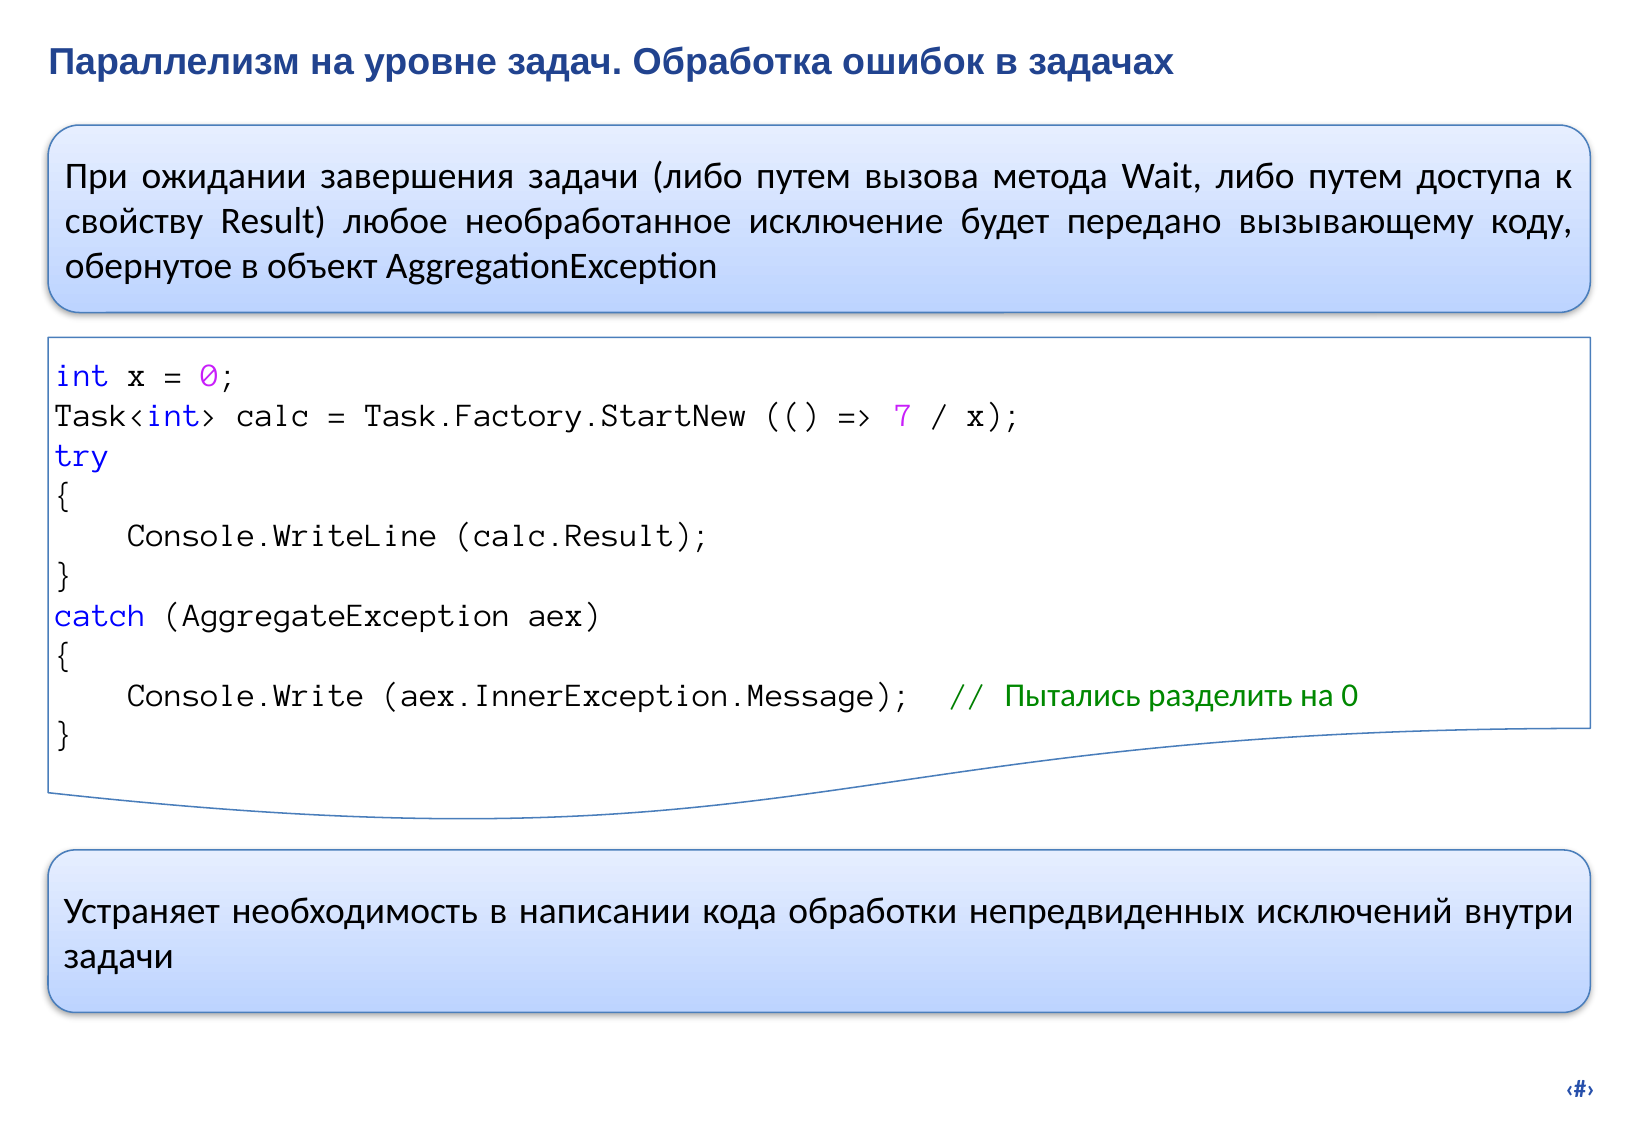

# Параллелизм на уровне задач. Обработка ошибок в задачах

При ожидании завершения задачи (либо путем вызова метода Wait, либо путем доступа к свойству Result) любое необработанное исключение будет передано вызывающему коду, обернутое в объект AggregationException

int x = 0;
Task<int> calc = Task.Factory.StartNew (() => 7 / x);
try
{
    Console.WriteLine (calc.Result);
}
catch (AggregateException aex)
{
    Console.Write (aex.InnerException.Message);  // Пытались разделить на 0
}

Устраняет необходимость в написании кода обработки непредвиденных исключений внутри задачи